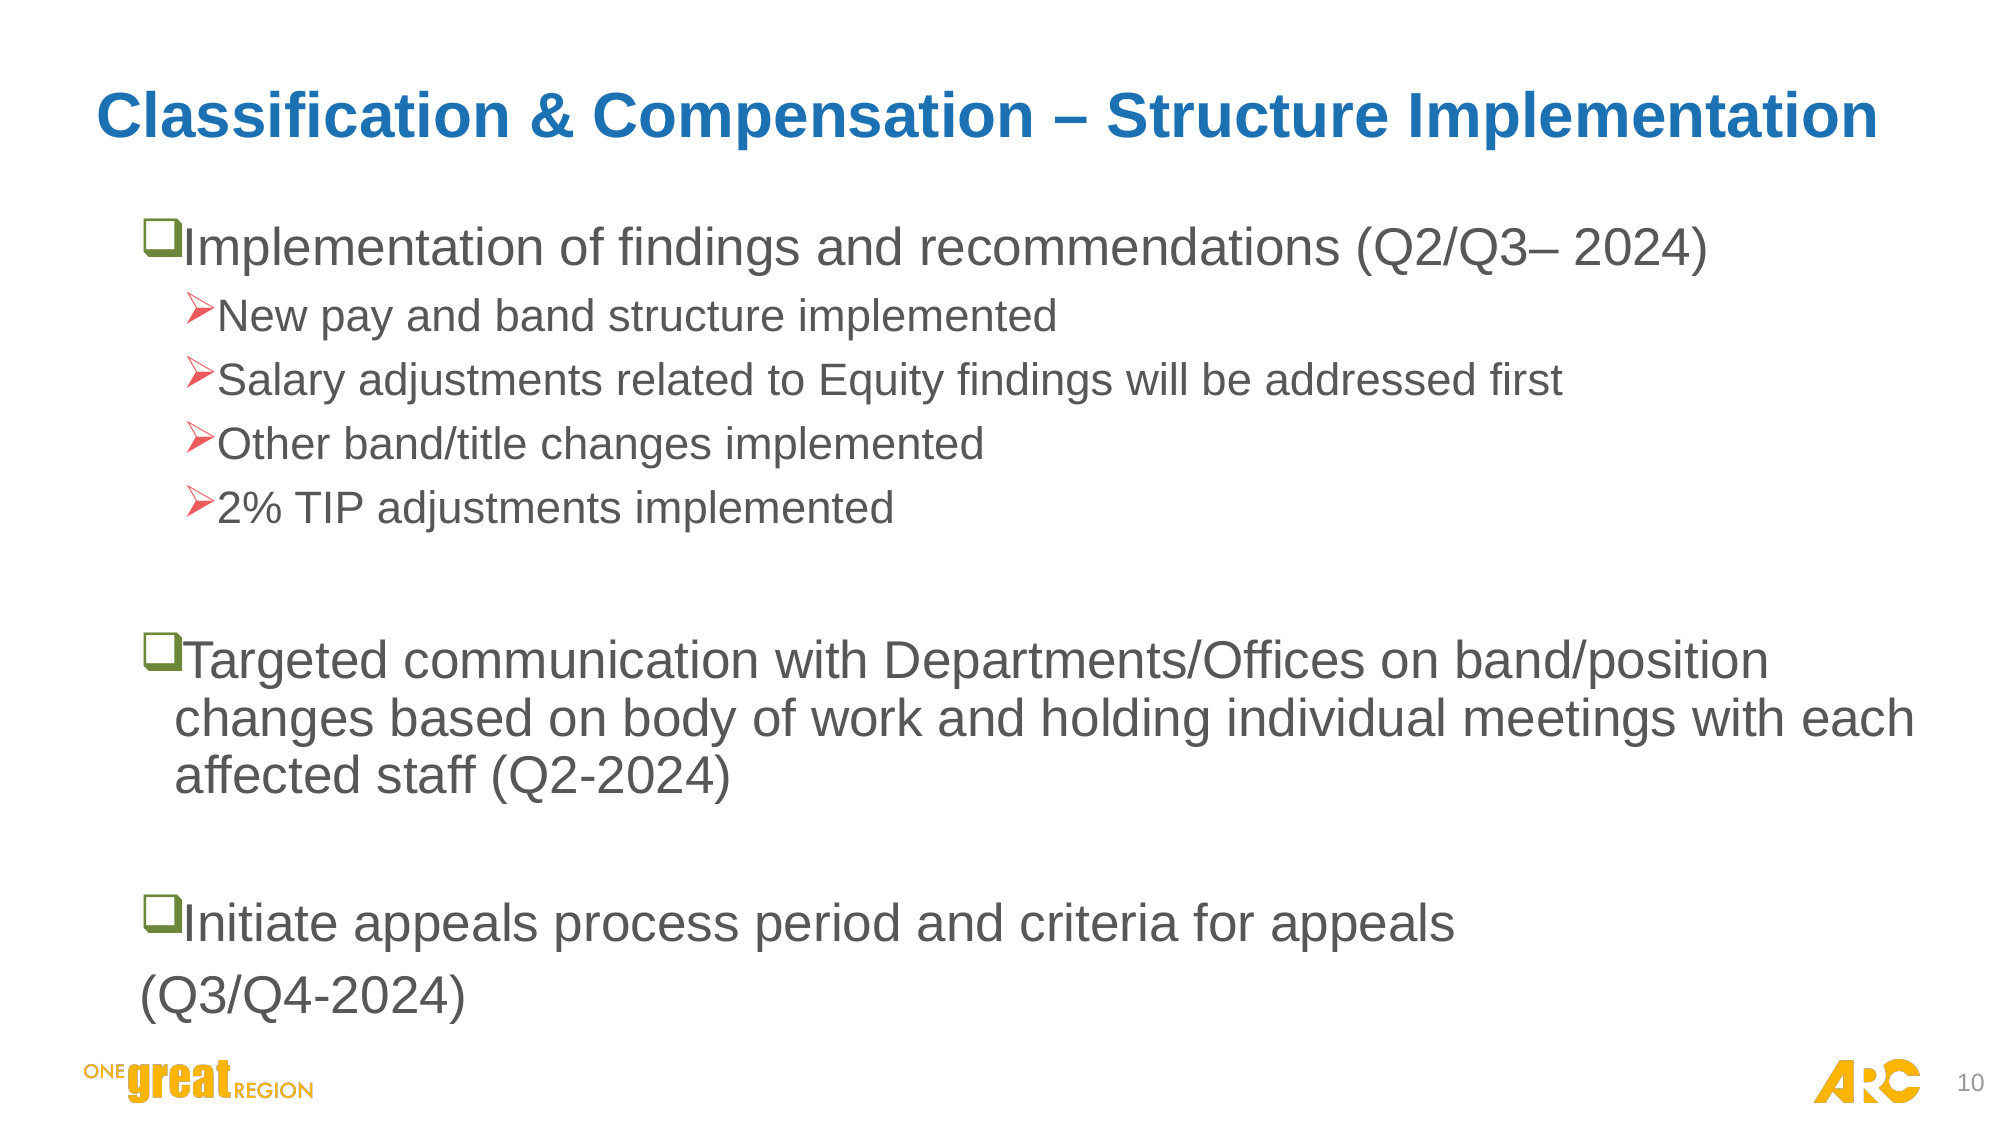

# Classification & Compensation – Structure Implementation
Implementation of findings and recommendations (Q2/Q3– 2024)
New pay and band structure implemented
Salary adjustments related to Equity findings will be addressed first
Other band/title changes implemented
2% TIP adjustments implemented

Targeted communication with Departments/Offices on band/position changes based on body of work and holding individual meetings with each affected staff (Q2-2024)

Initiate appeals process period and criteria for appeals
(Q3/Q4-2024)

10